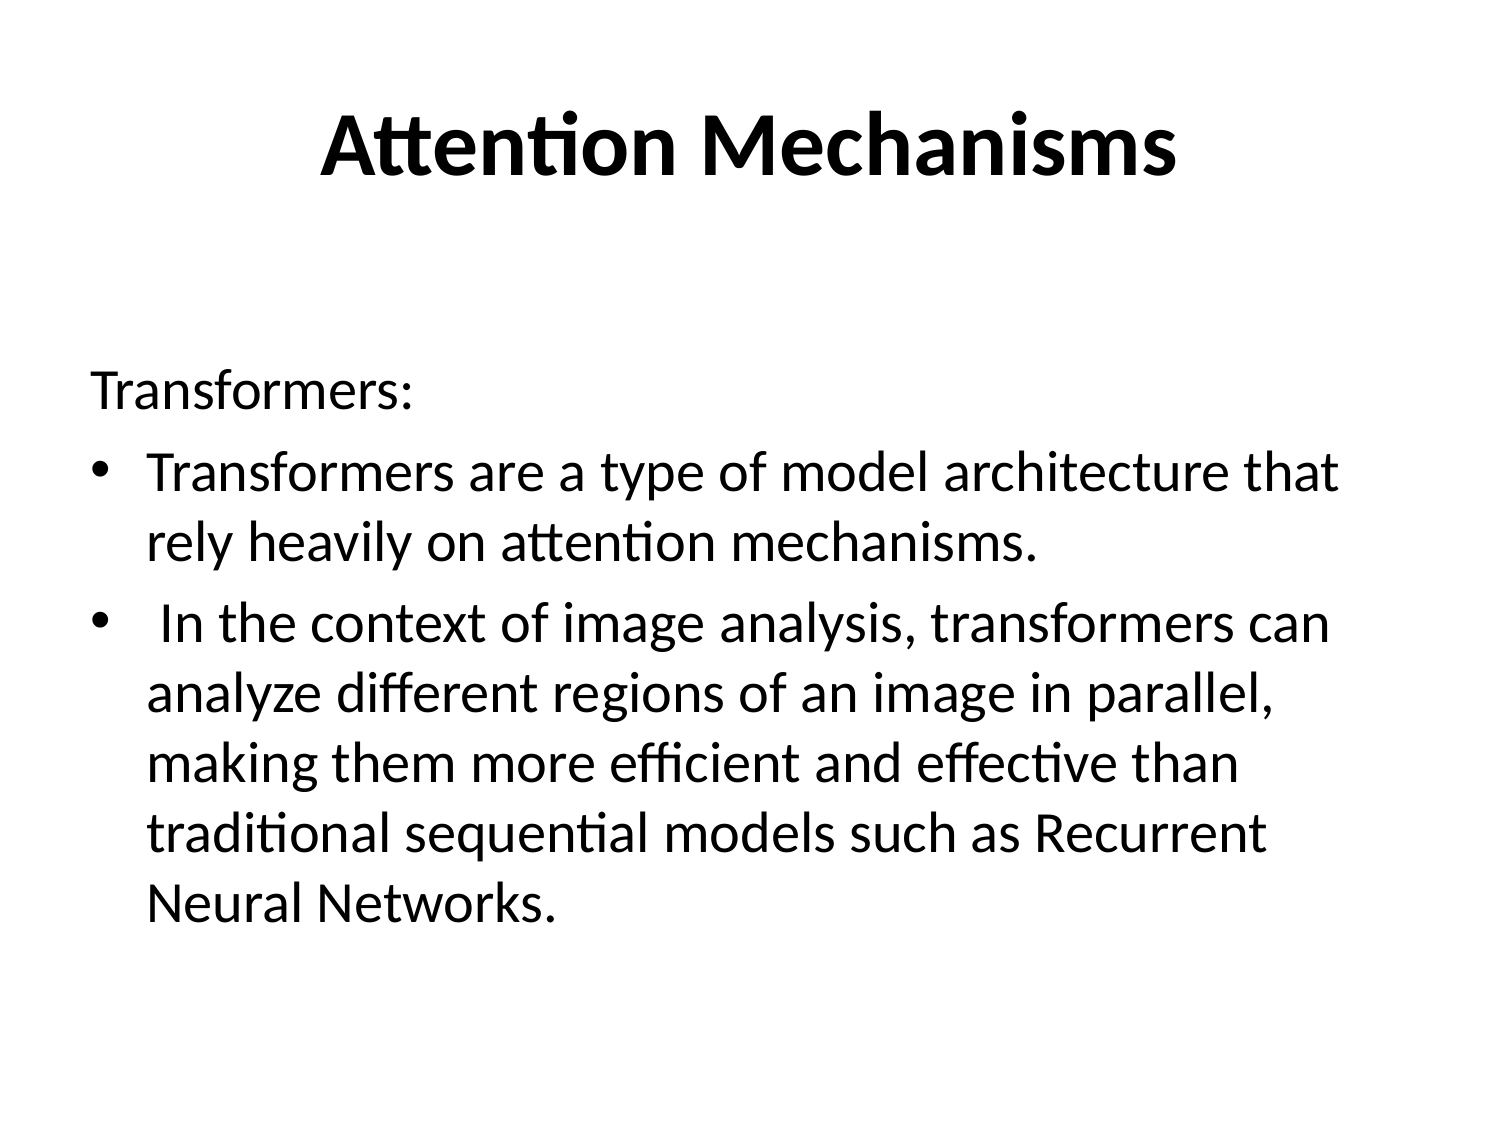

# Attention Mechanisms

Transformers:
Transformers are a type of model architecture that rely heavily on attention mechanisms.
 In the context of image analysis, transformers can analyze different regions of an image in parallel, making them more efficient and effective than traditional sequential models such as Recurrent Neural Networks.